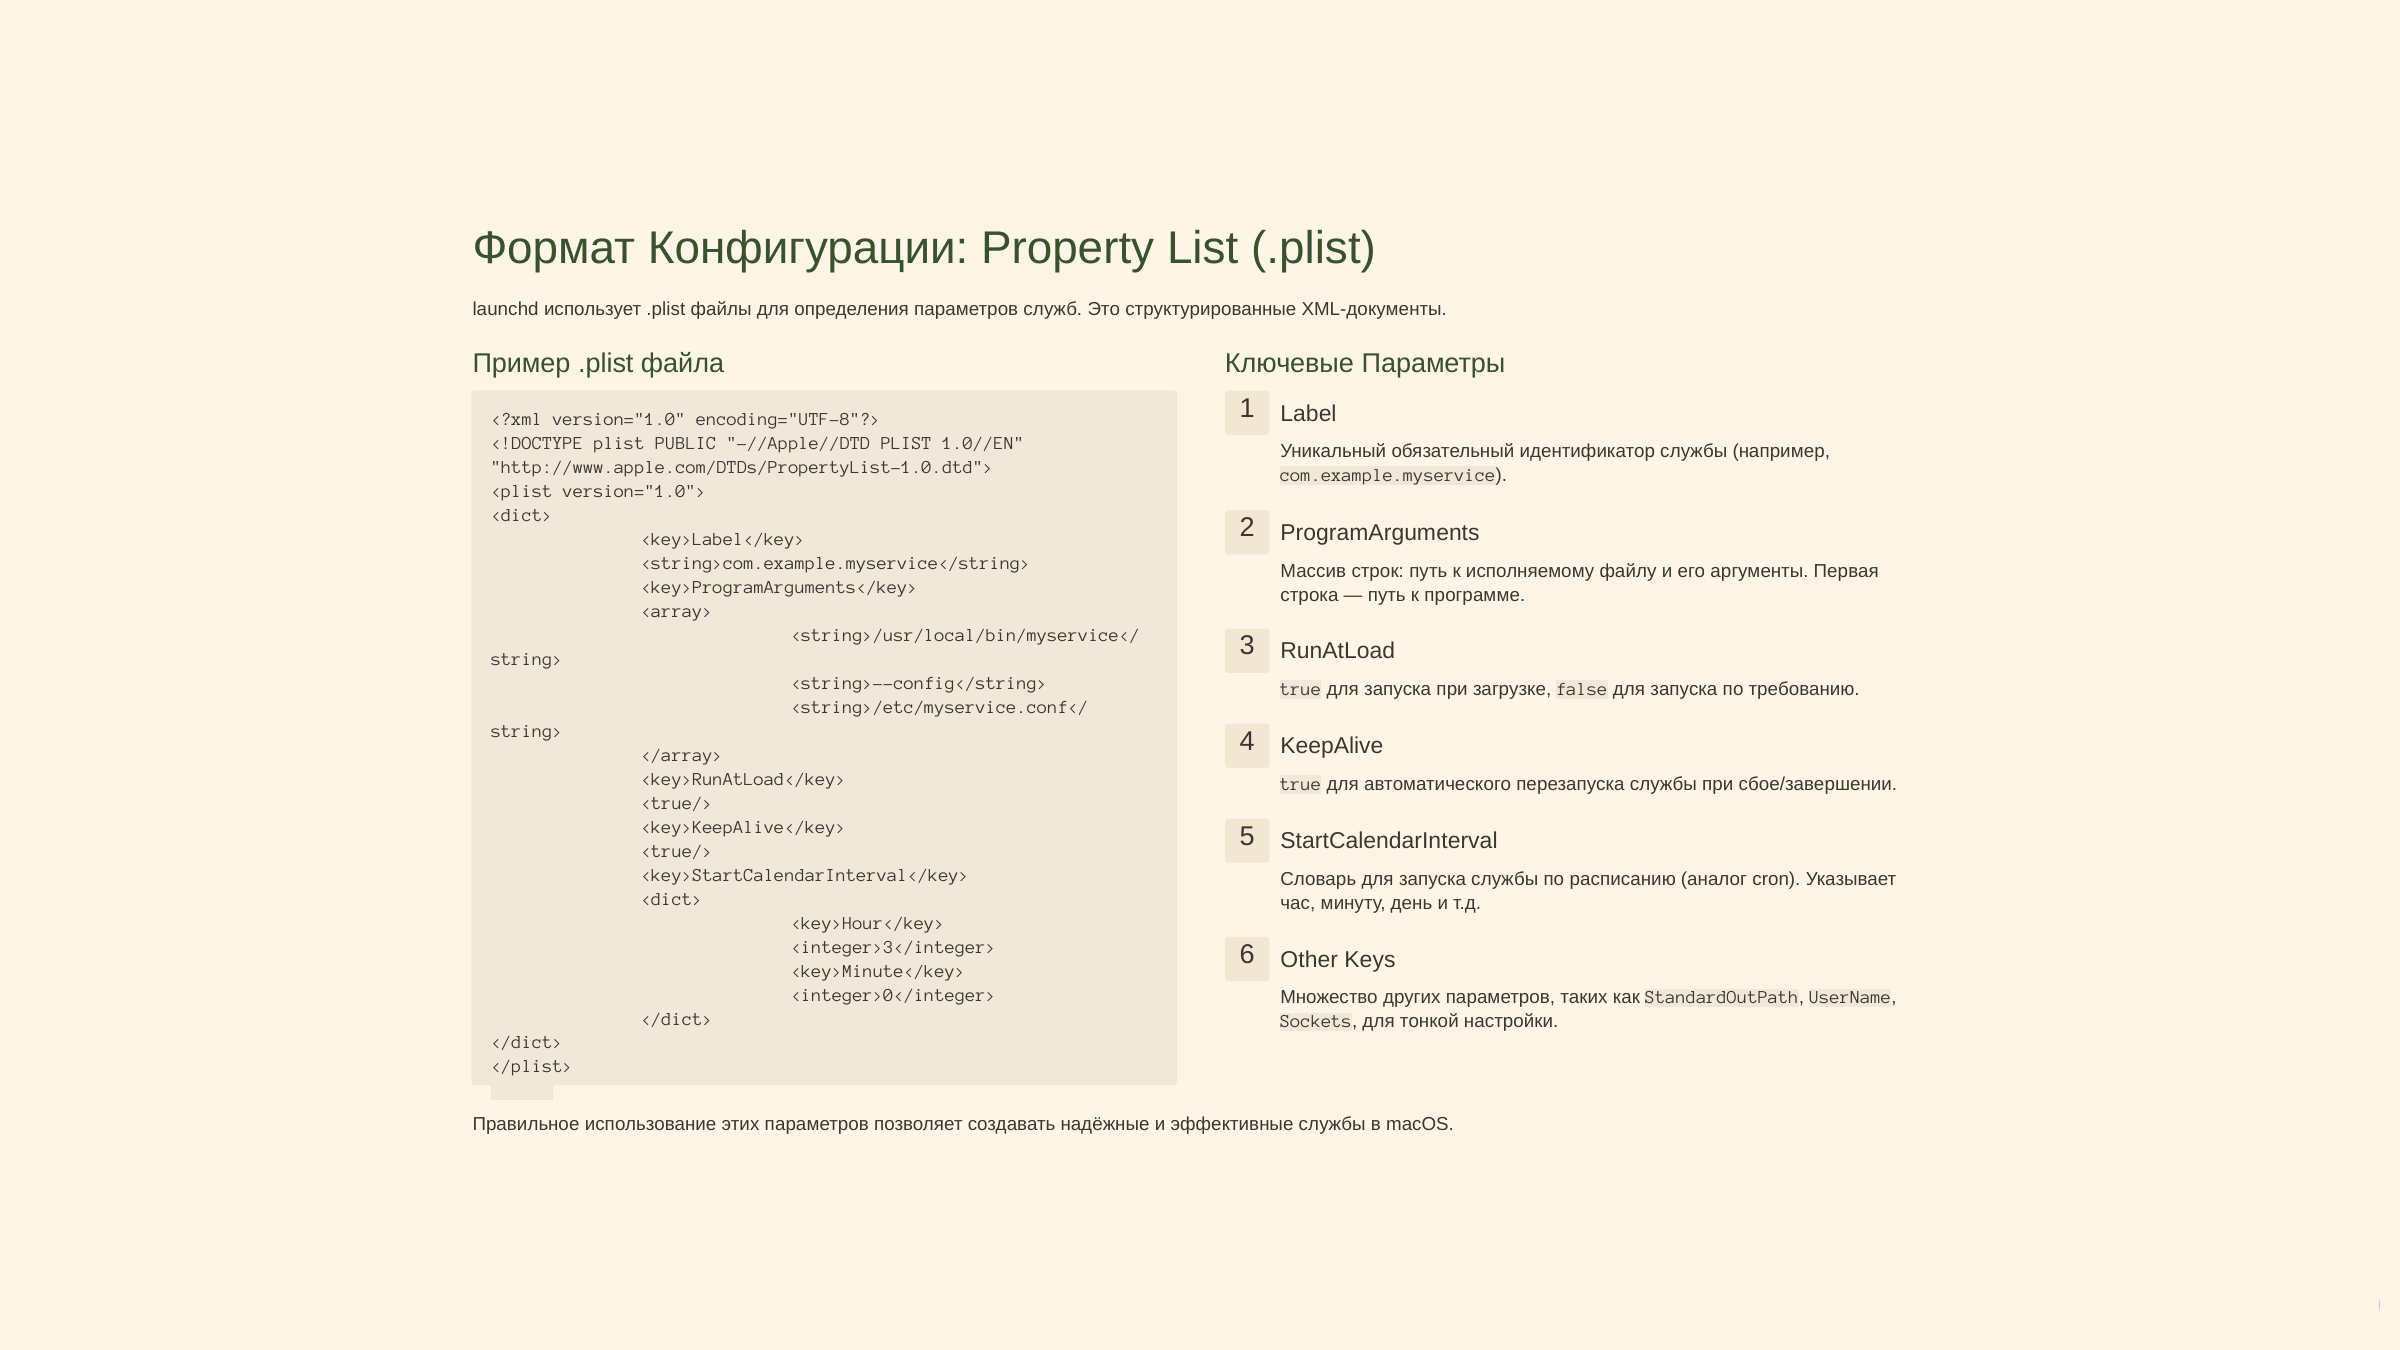

Формат Конфигурации: Property List (.plist)
launchd использует .plist файлы для определения параметров служб. Это структурированные XML-документы.
Пример .plist файла
Ключевые Параметры

1
Label
<?xml version="1.0" encoding="UTF-8"?>
<!DOCTYPE plist PUBLIC "-//Apple//DTD PLIST 1.0//EN" "http://www.apple.com/DTDs/PropertyList-1.0.dtd">
<plist version="1.0">
<dict>
	<key>Label</key>
	<string>com.example.myservice</string>
	<key>ProgramArguments</key>
	<array>
		<string>/usr/local/bin/myservice</string>
		<string>--config</string>
		<string>/etc/myservice.conf</string>
	</array>
	<key>RunAtLoad</key>
	<true/>
	<key>KeepAlive</key>
	<true/>
	<key>StartCalendarInterval</key>
	<dict>
		<key>Hour</key>
		<integer>3</integer>
		<key>Minute</key>
		<integer>0</integer>
	</dict>
</dict>
</plist>

Уникальный обязательный идентификатор службы (например, com.example.myservice).

2
ProgramArguments
Массив строк: путь к исполняемому файлу и его аргументы. Первая строка — путь к программе.

3
RunAtLoad
true для запуска при загрузке, false для запуска по требованию.

4
KeepAlive
true для автоматического перезапуска службы при сбое/завершении.

5
StartCalendarInterval
Словарь для запуска службы по расписанию (аналог cron). Указывает час, минуту, день и т.д.

6
Other Keys
Множество других параметров, таких как StandardOutPath, UserName, Sockets, для тонкой настройки.
Правильное использование этих параметров позволяет создавать надёжные и эффективные службы в macOS.